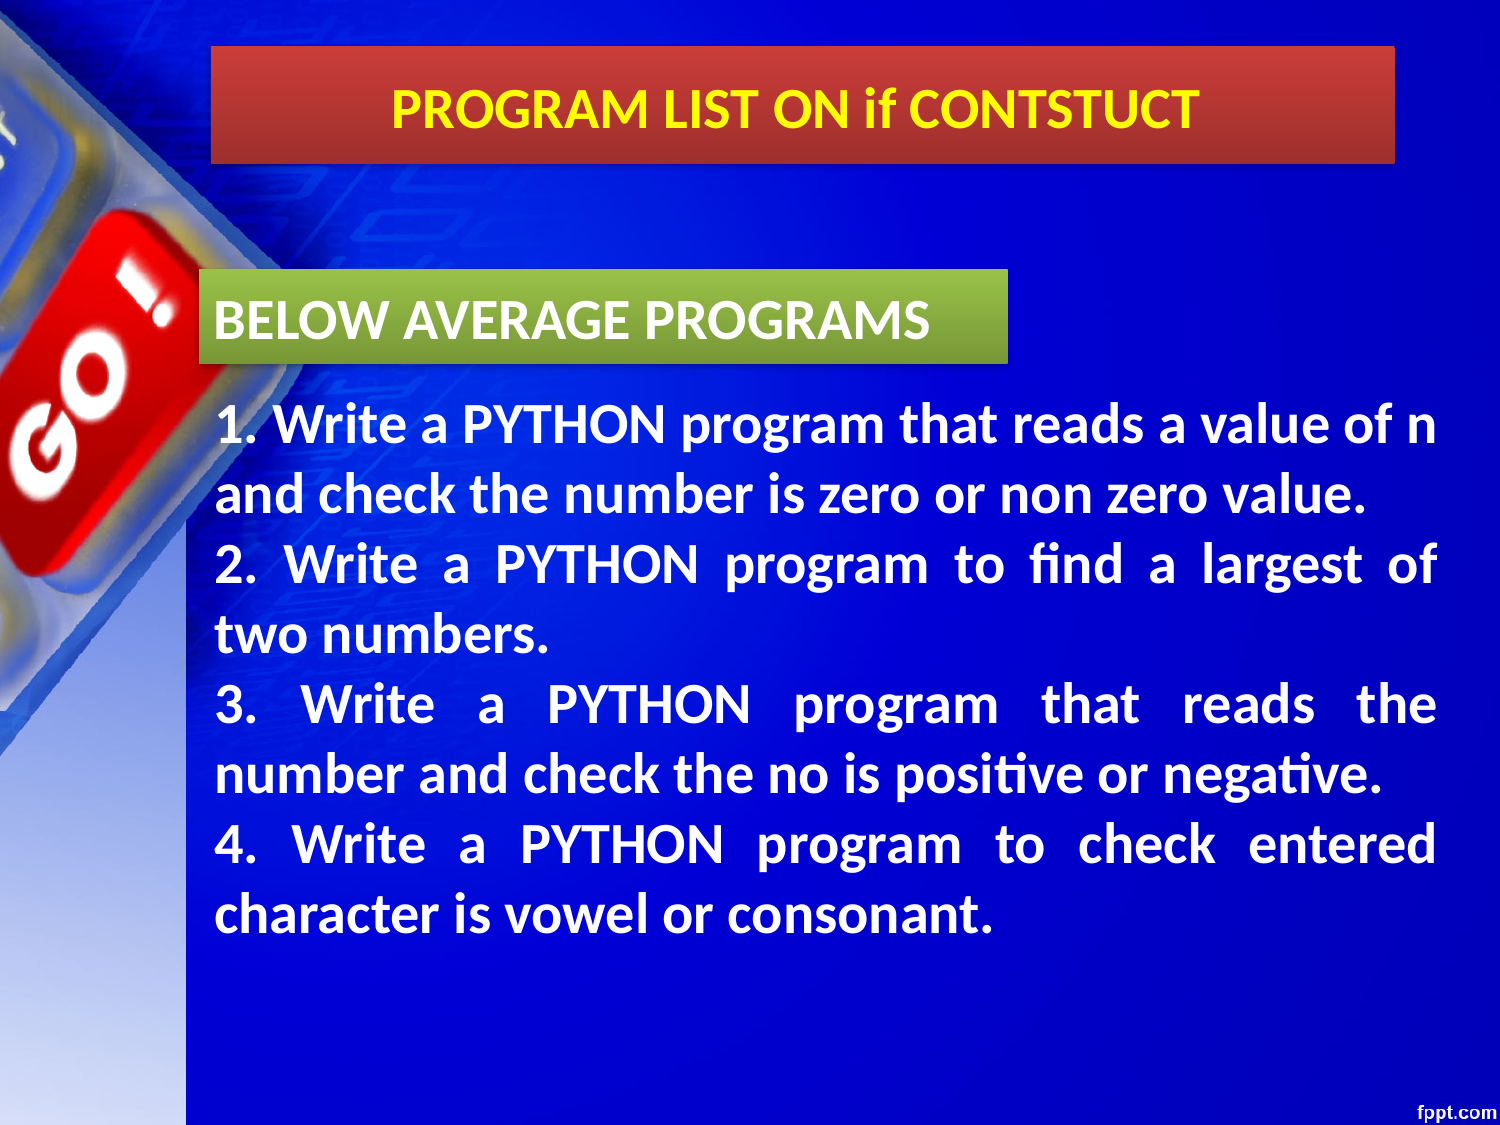

PROGRAM LIST ON if CONTSTUCT
BELOW AVERAGE PROGRAMS
1. Write a PYTHON program that reads a value of n and check the number is zero or non zero value.
2. Write a PYTHON program to find a largest of two numbers.
3. Write a PYTHON program that reads the number and check the no is positive or negative.
4. Write a PYTHON program to check entered character is vowel or consonant.